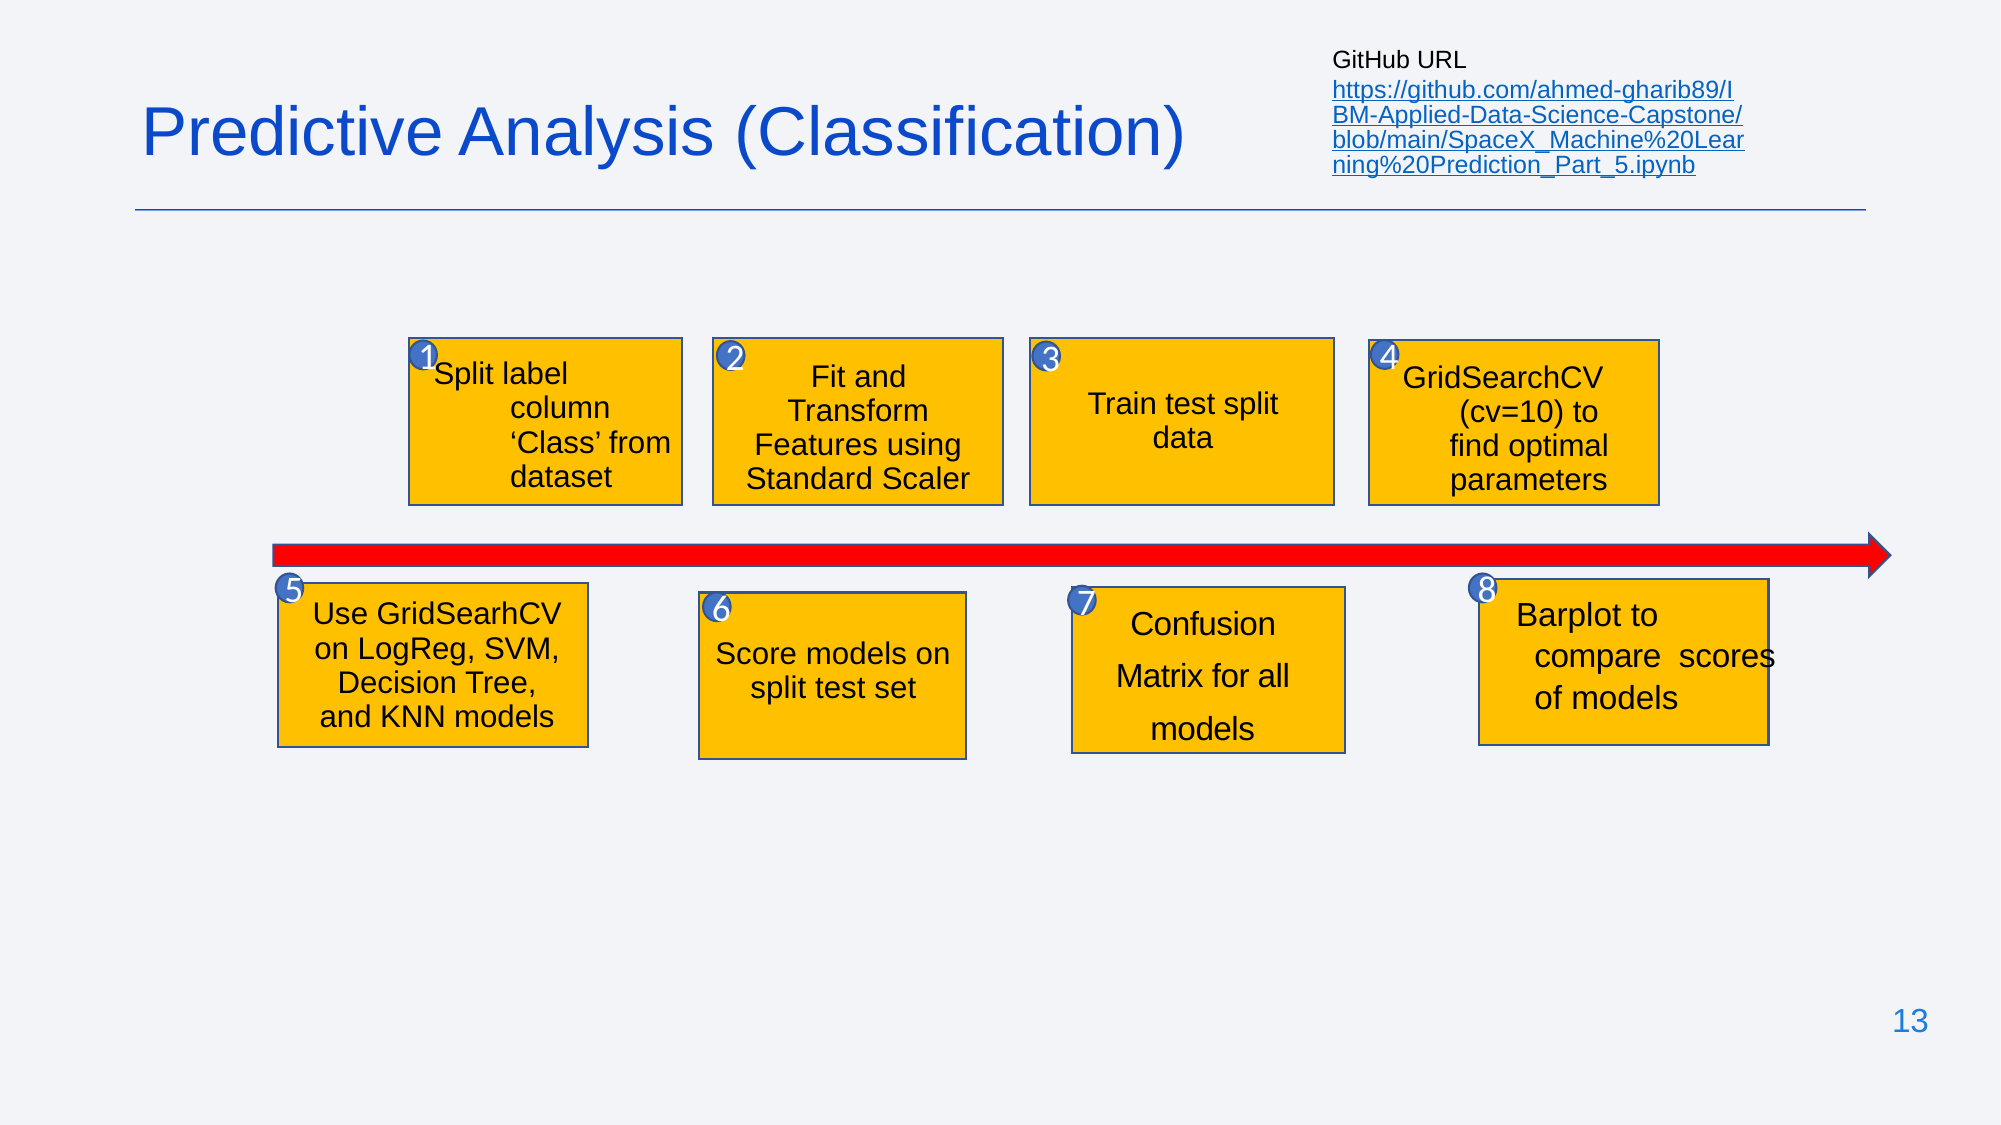

GitHub URL
https://github.com/ahmed-gharib89/IBM-Applied-Data-Science-Capstone/blob/main/SpaceX_Machine%20Learning%20Prediction_Part_5.ipynb
Predictive Analysis (Classification)

4
1
2
3
Split label column ‘Class’ from dataset

GridSearchCV (cv=10) to find optimal parameters
Fit and Transform Features using Standard Scaler
data
Train test split data

5
8

Confusion Matrix for all models
7
Barplot to compare  scores of models

Use GridSearhCV on LogReg, SVM, Decision Tree, and KNN models
6

Score models on split test set
13